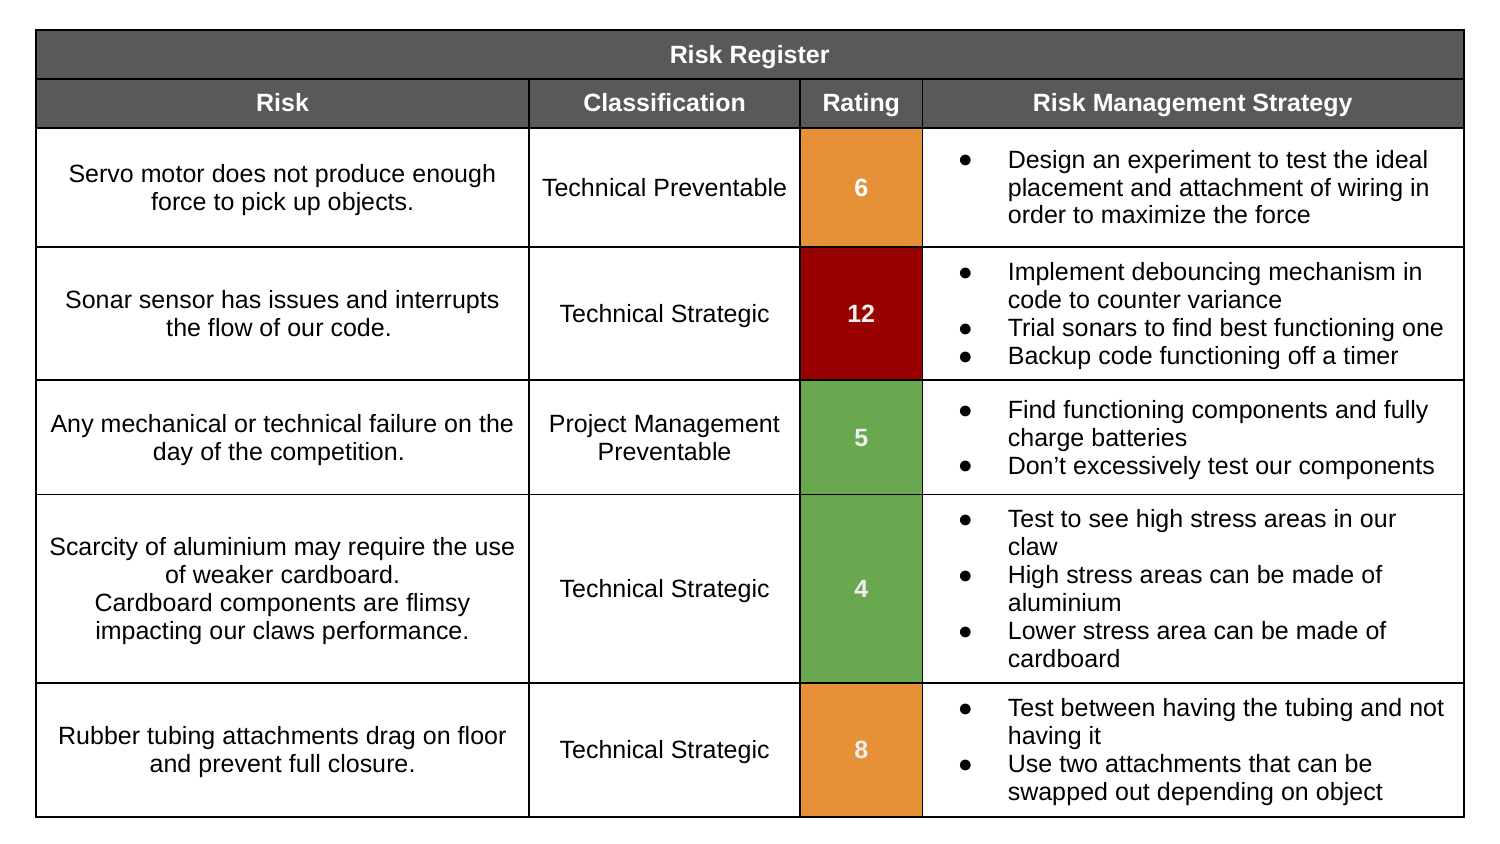

| Risk Register |  |  |  |
| --- | --- | --- | --- |
| Risk | Classification | Rating | Risk Management Strategy |
| Servo motor does not produce enough force to pick up objects. | Technical Preventable | 6 | Design an experiment to test the ideal placement and attachment of wiring in order to maximize the force |
| Sonar sensor has issues and interrupts the flow of our code. | Technical Strategic | 12 | Implement debouncing mechanism in code to counter variance Trial sonars to find best functioning one Backup code functioning off a timer |
| Any mechanical or technical failure on the day of the competition. | Project Management Preventable | 5 | Find functioning components and fully charge batteries Don’t excessively test our components |
| Scarcity of aluminium may require the use of weaker cardboard. Cardboard components are flimsy impacting our claws performance. | Technical Strategic | 4 | Test to see high stress areas in our claw High stress areas can be made of aluminium Lower stress area can be made of cardboard |
| Rubber tubing attachments drag on floor and prevent full closure. | Technical Strategic | 8 | Test between having the tubing and not having it Use two attachments that can be swapped out depending on object |